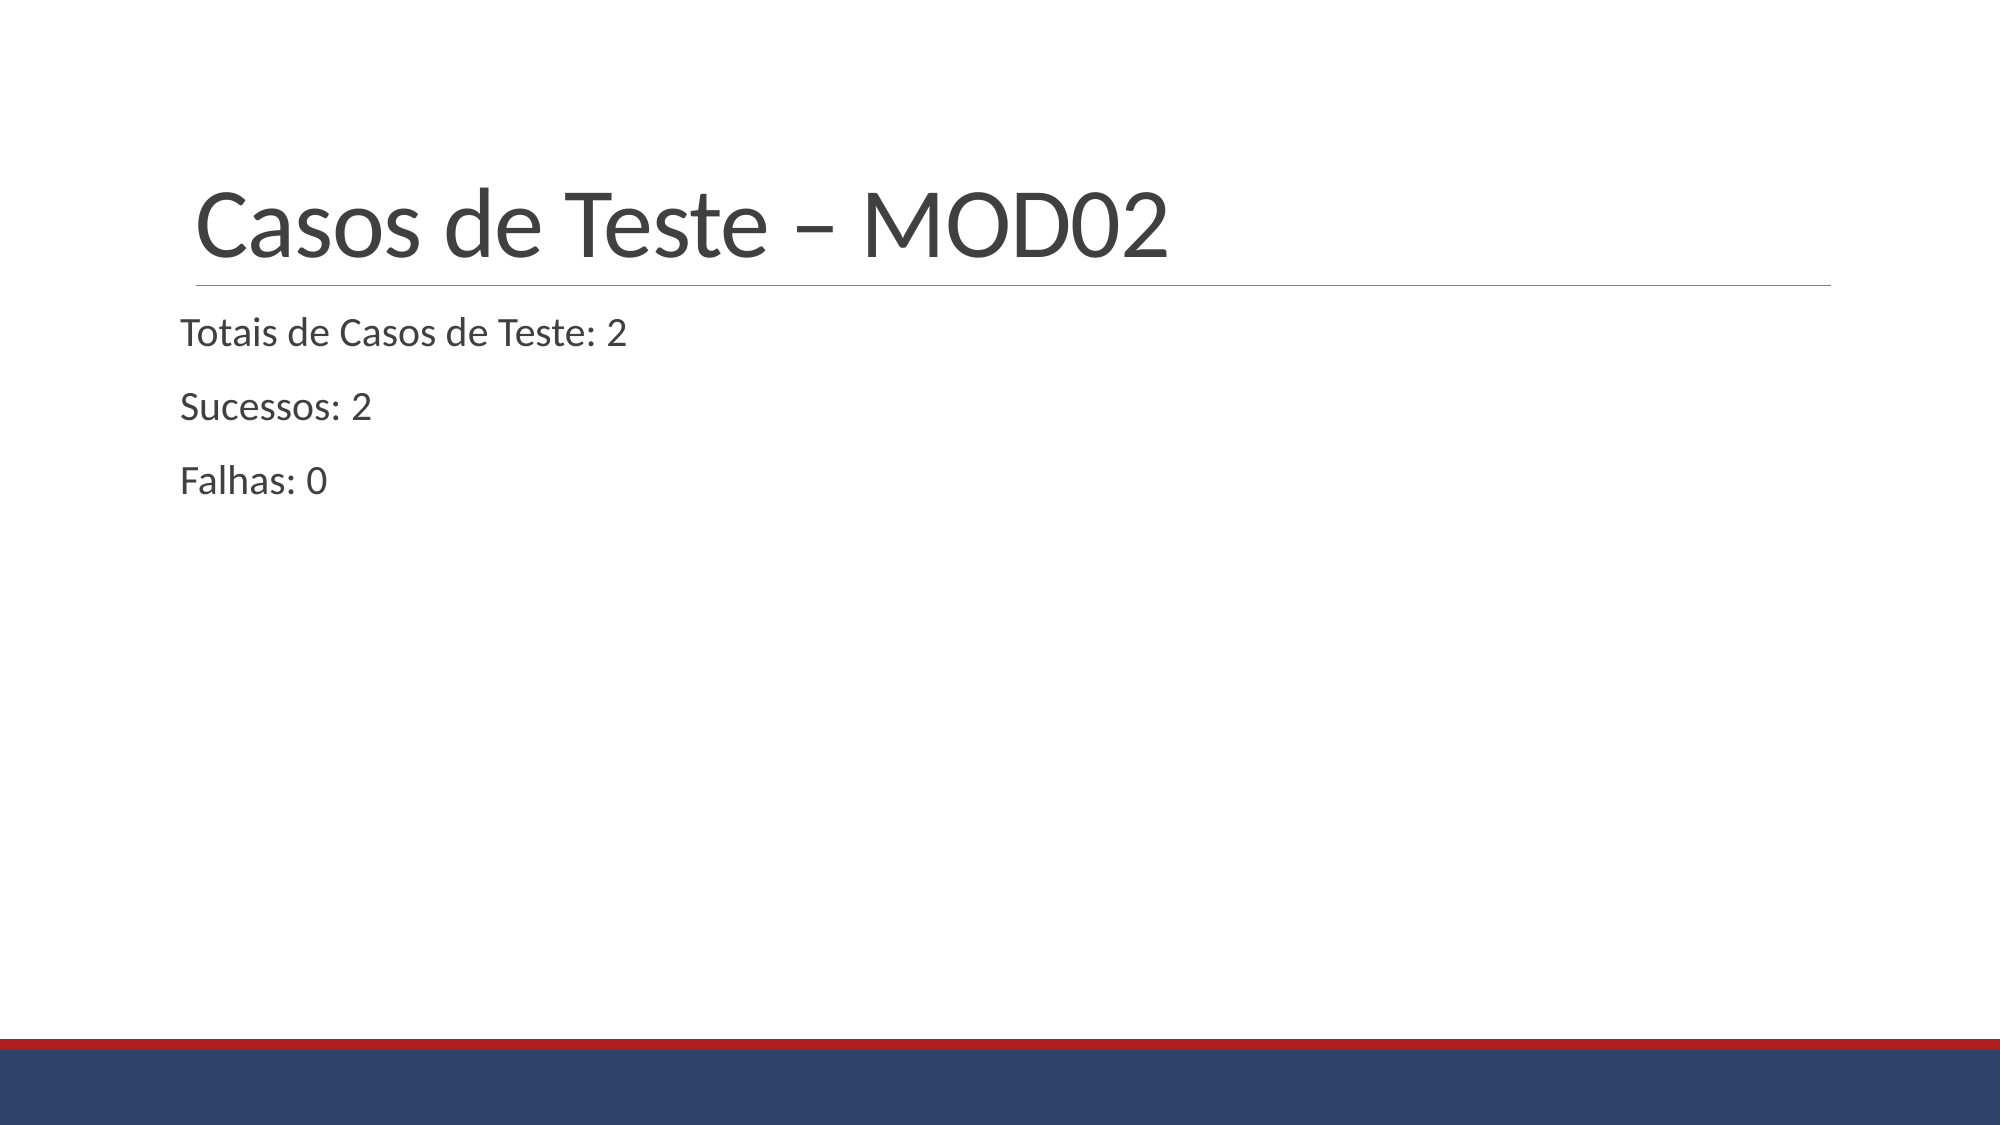

# Casos de Teste – MOD02
Totais de Casos de Teste: 2
Sucessos: 2
Falhas: 0